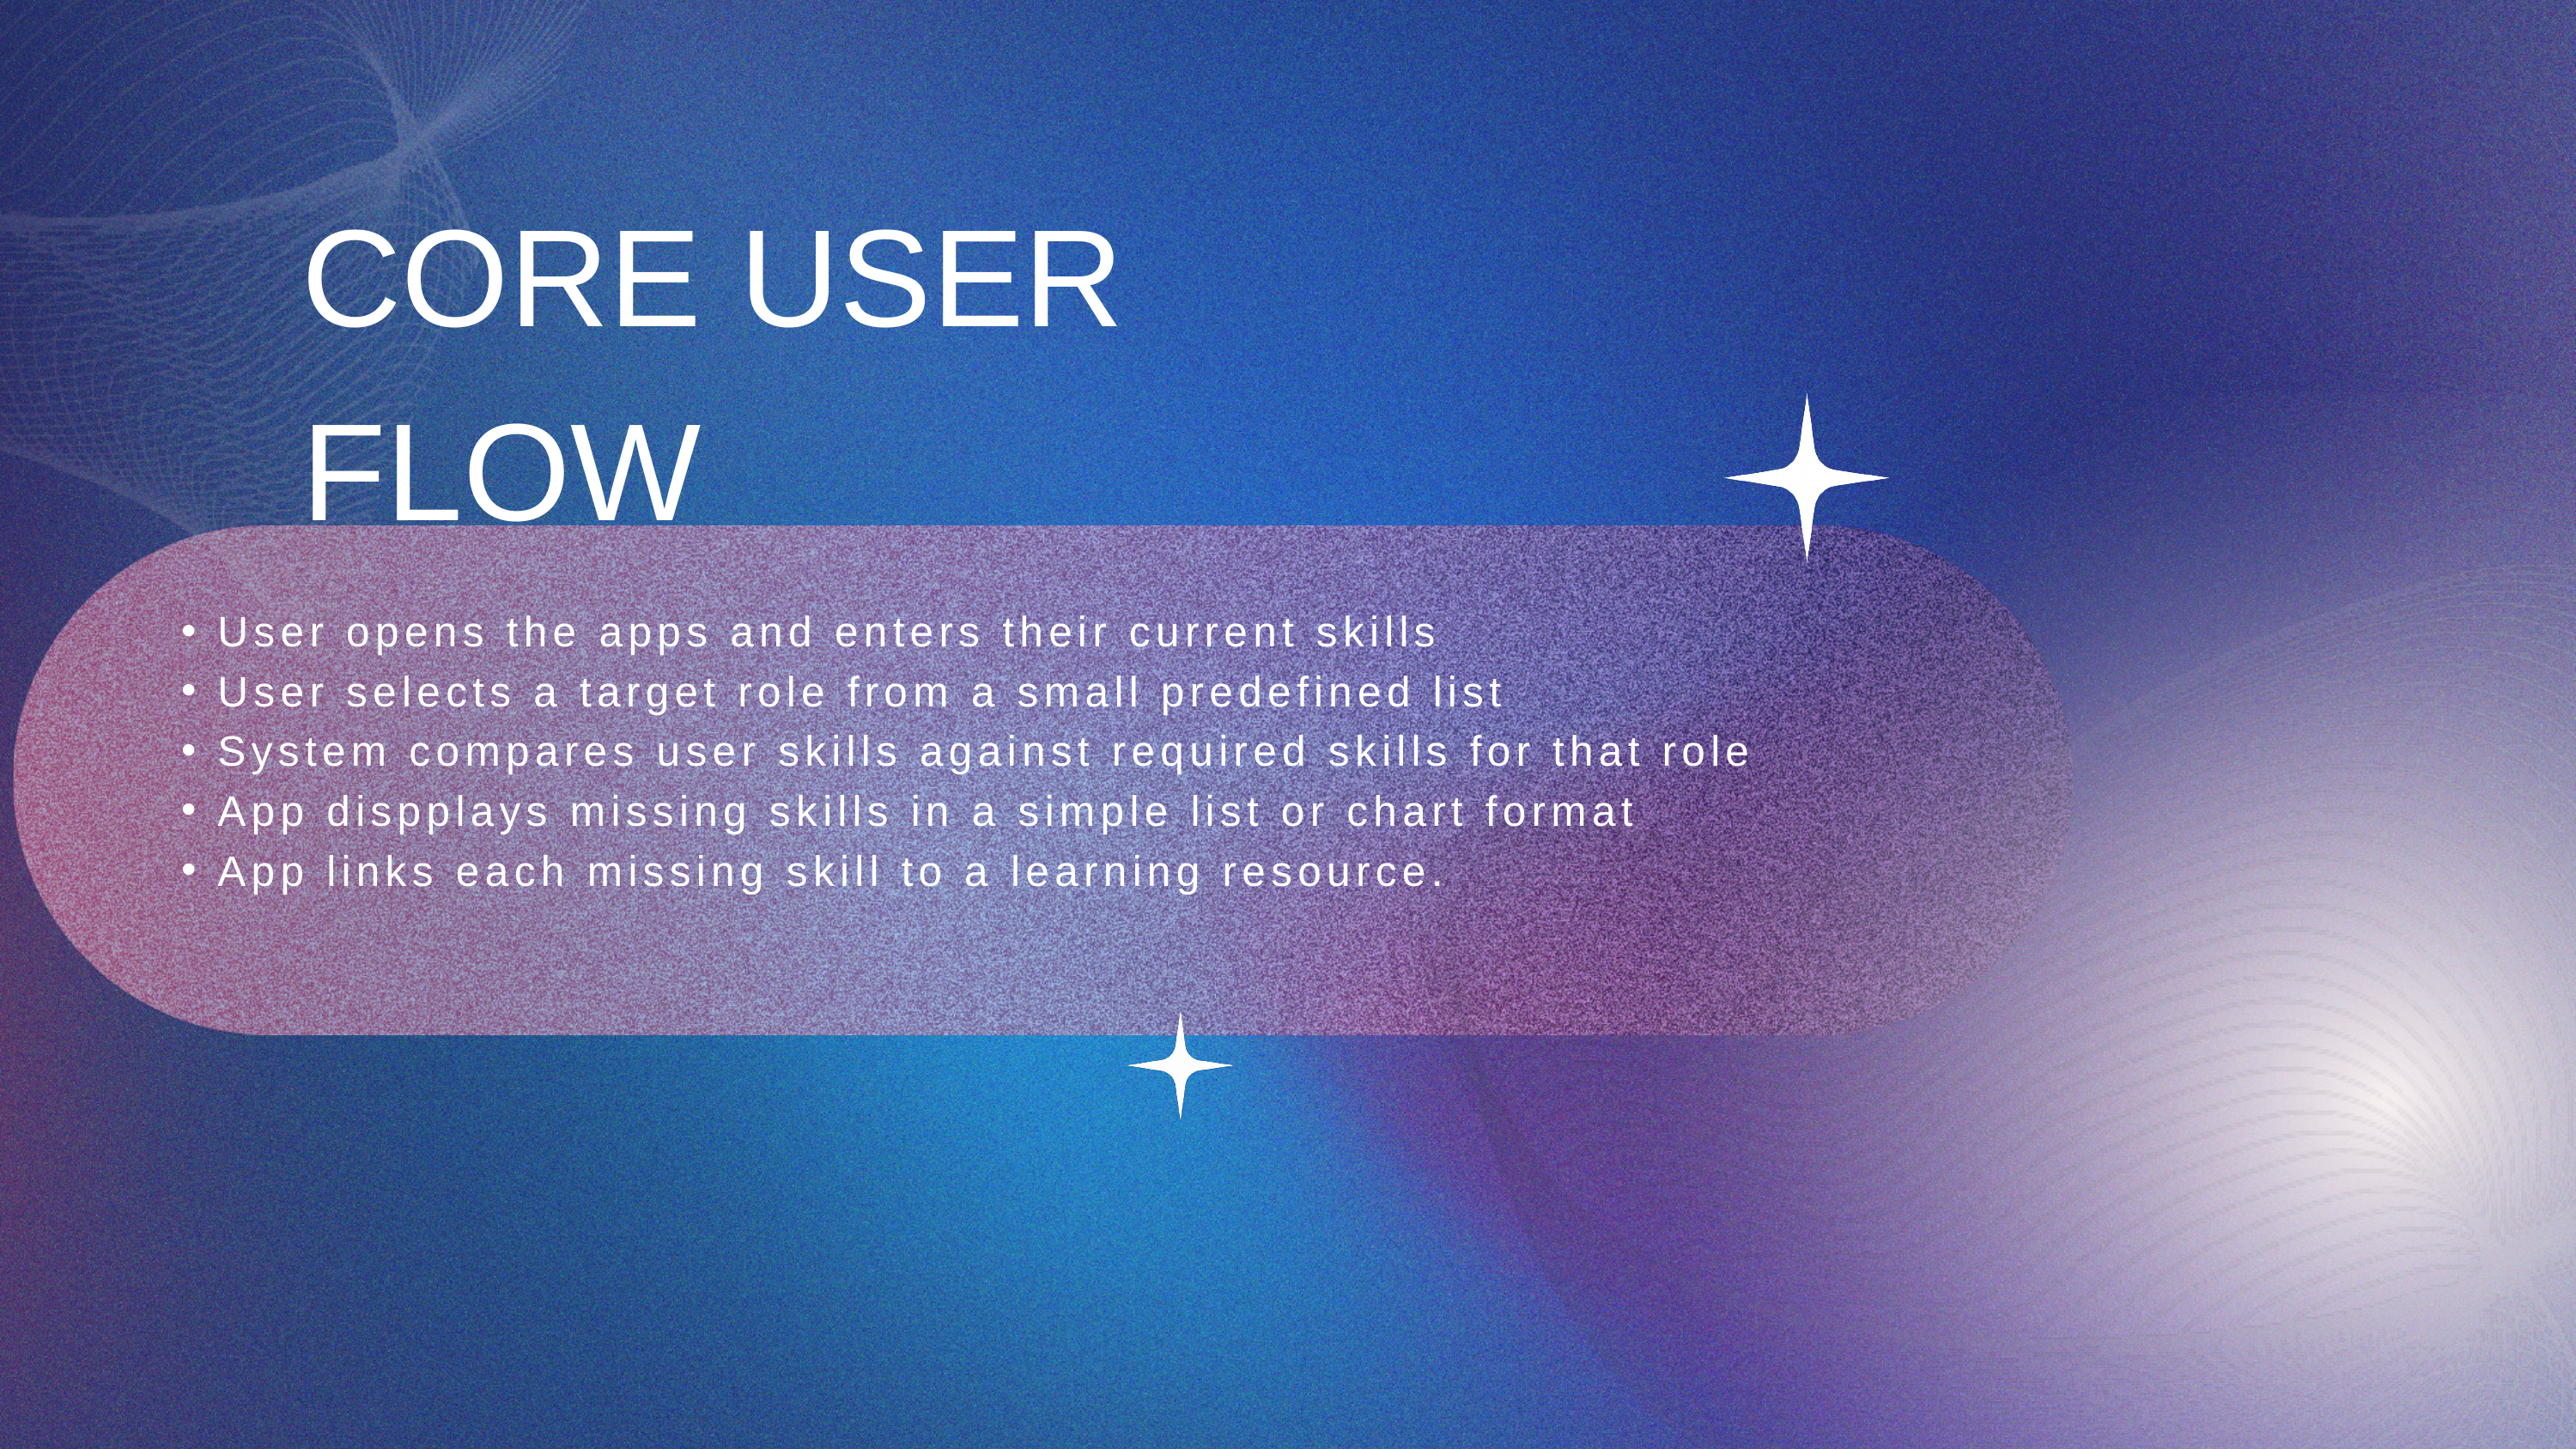

CORE USER FLOW

User opens the apps and enters their current skills
User selects a target role from a small predefined list
System compares user skills against required skills for that role
App dispplays missing skills in a simple list or chart format
App links each missing skill to a learning resource.